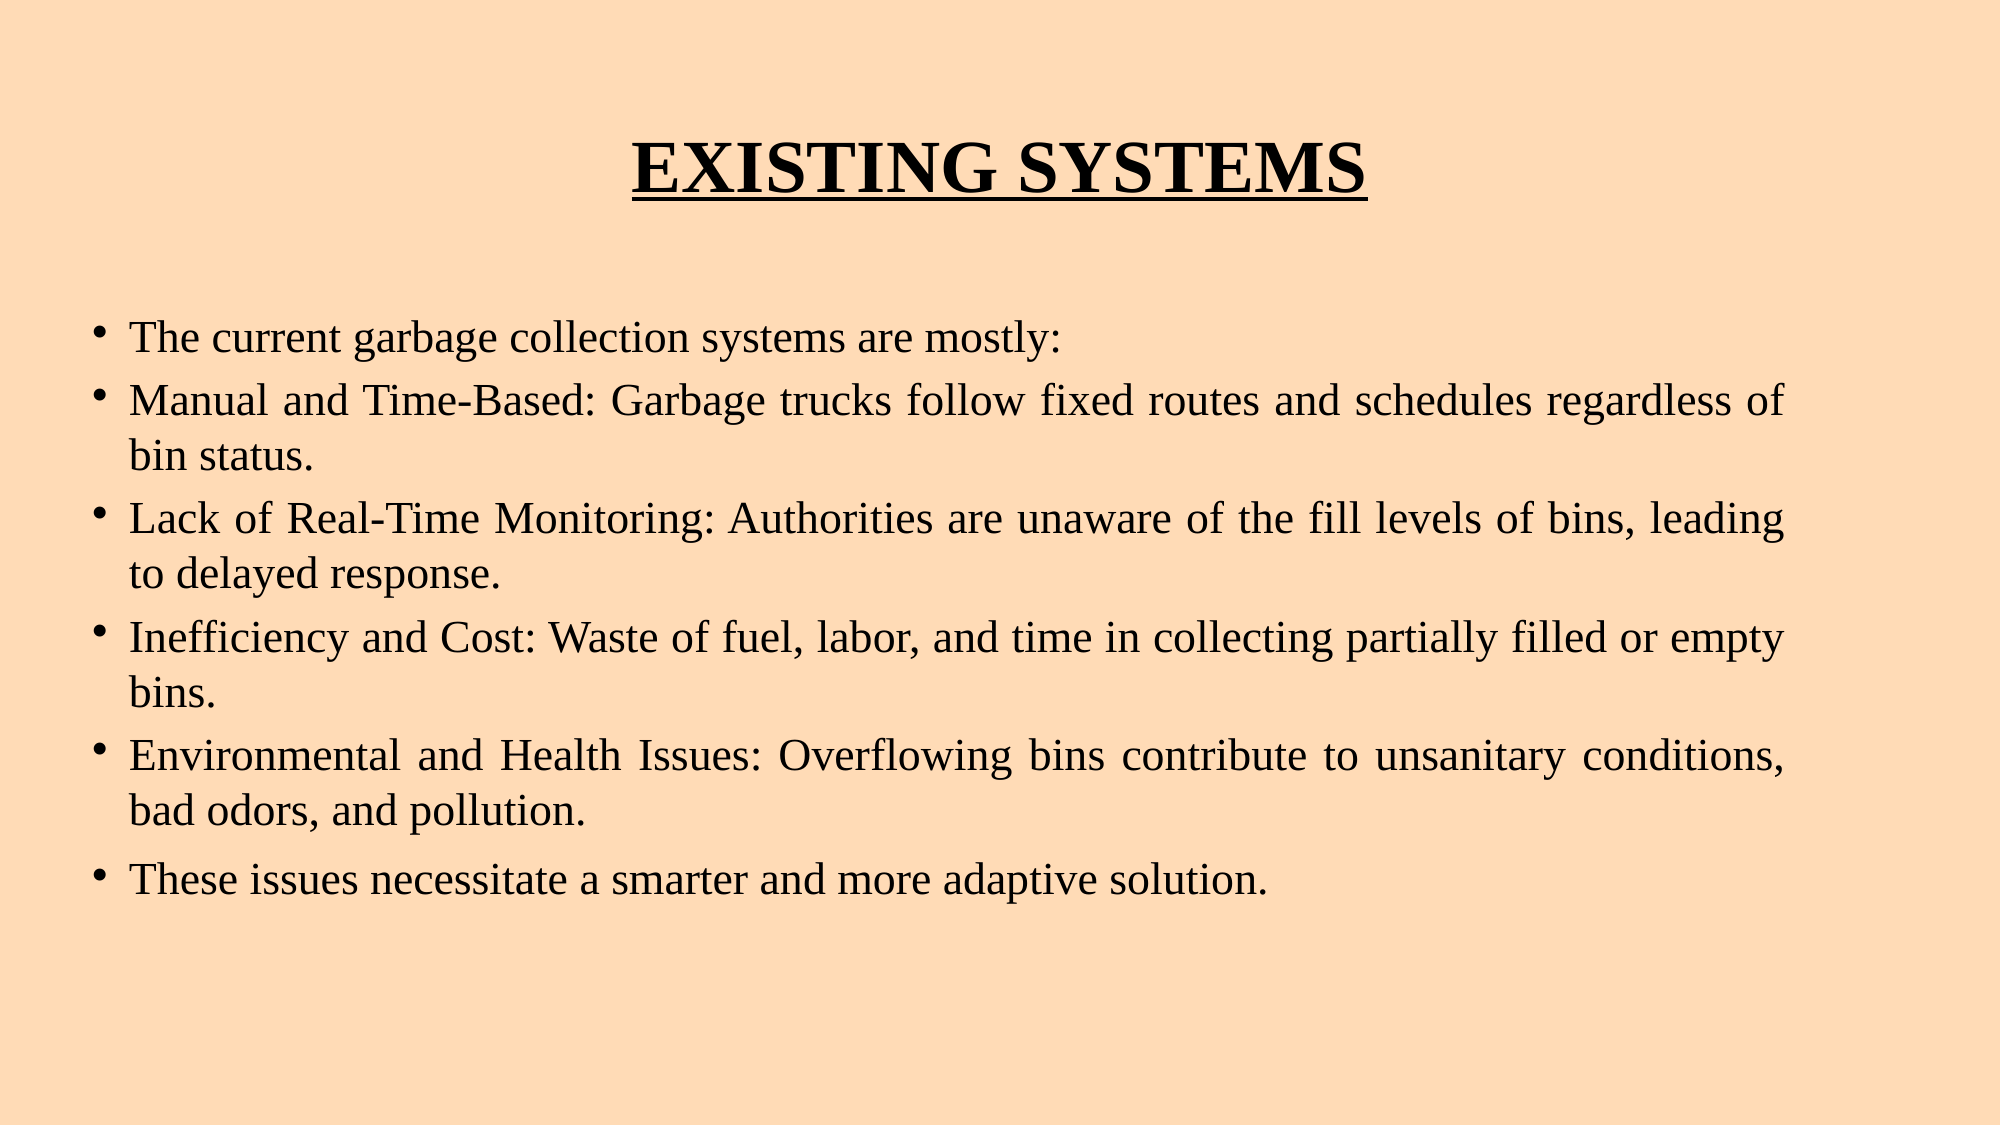

EXISTING SYSTEMS
The current garbage collection systems are mostly:
Manual and Time-Based: Garbage trucks follow fixed routes and schedules regardless of bin status.
Lack of Real-Time Monitoring: Authorities are unaware of the fill levels of bins, leading to delayed response.
Inefficiency and Cost: Waste of fuel, labor, and time in collecting partially filled or empty bins.
Environmental and Health Issues: Overflowing bins contribute to unsanitary conditions, bad odors, and pollution.
These issues necessitate a smarter and more adaptive solution.